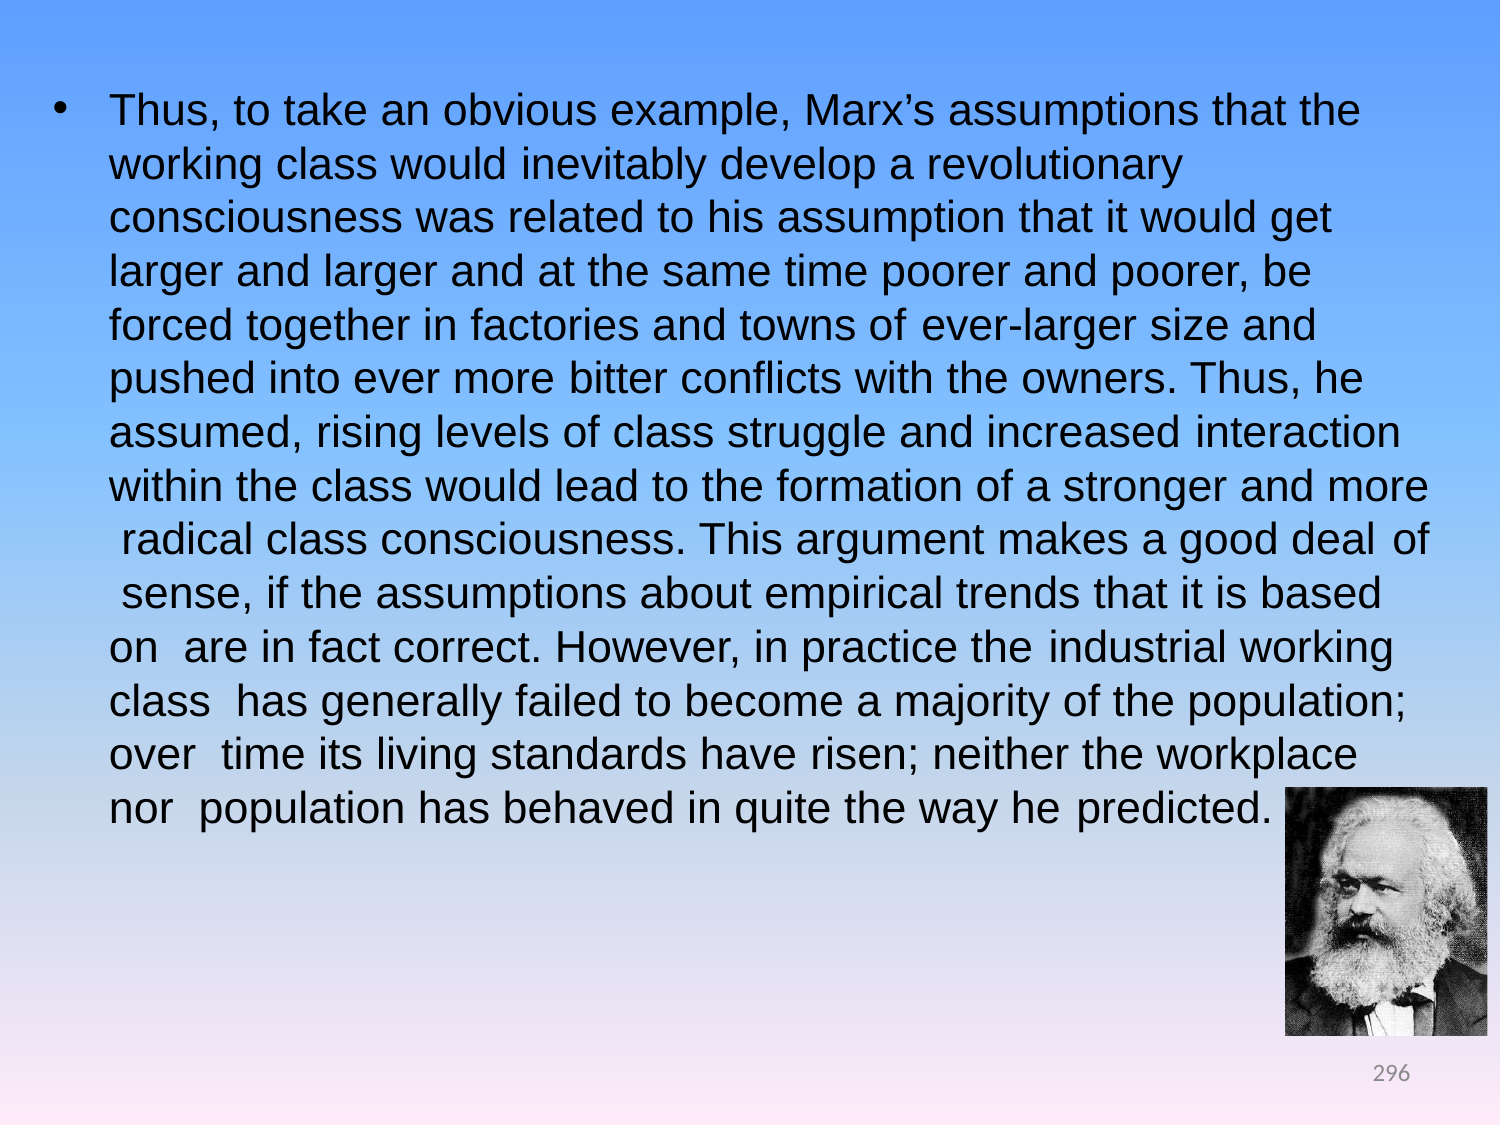

Thus, to take an obvious example, Marx’s assumptions that the  working class would inevitably develop a revolutionary  consciousness was related to his assumption that it would get  larger and larger and at the same time poorer and poorer, be  forced together in factories and towns of ever-larger size and  pushed into ever more bitter conflicts with the owners. Thus, he  assumed, rising levels of class struggle and increased interaction  within the class would lead to the formation of a stronger and more  radical class consciousness. This argument makes a good deal of  sense, if the assumptions about empirical trends that it is based on  are in fact correct. However, in practice the industrial working class  has generally failed to become a majority of the population; over  time its living standards have risen; neither the workplace nor  population has behaved in quite the way he predicted.

296